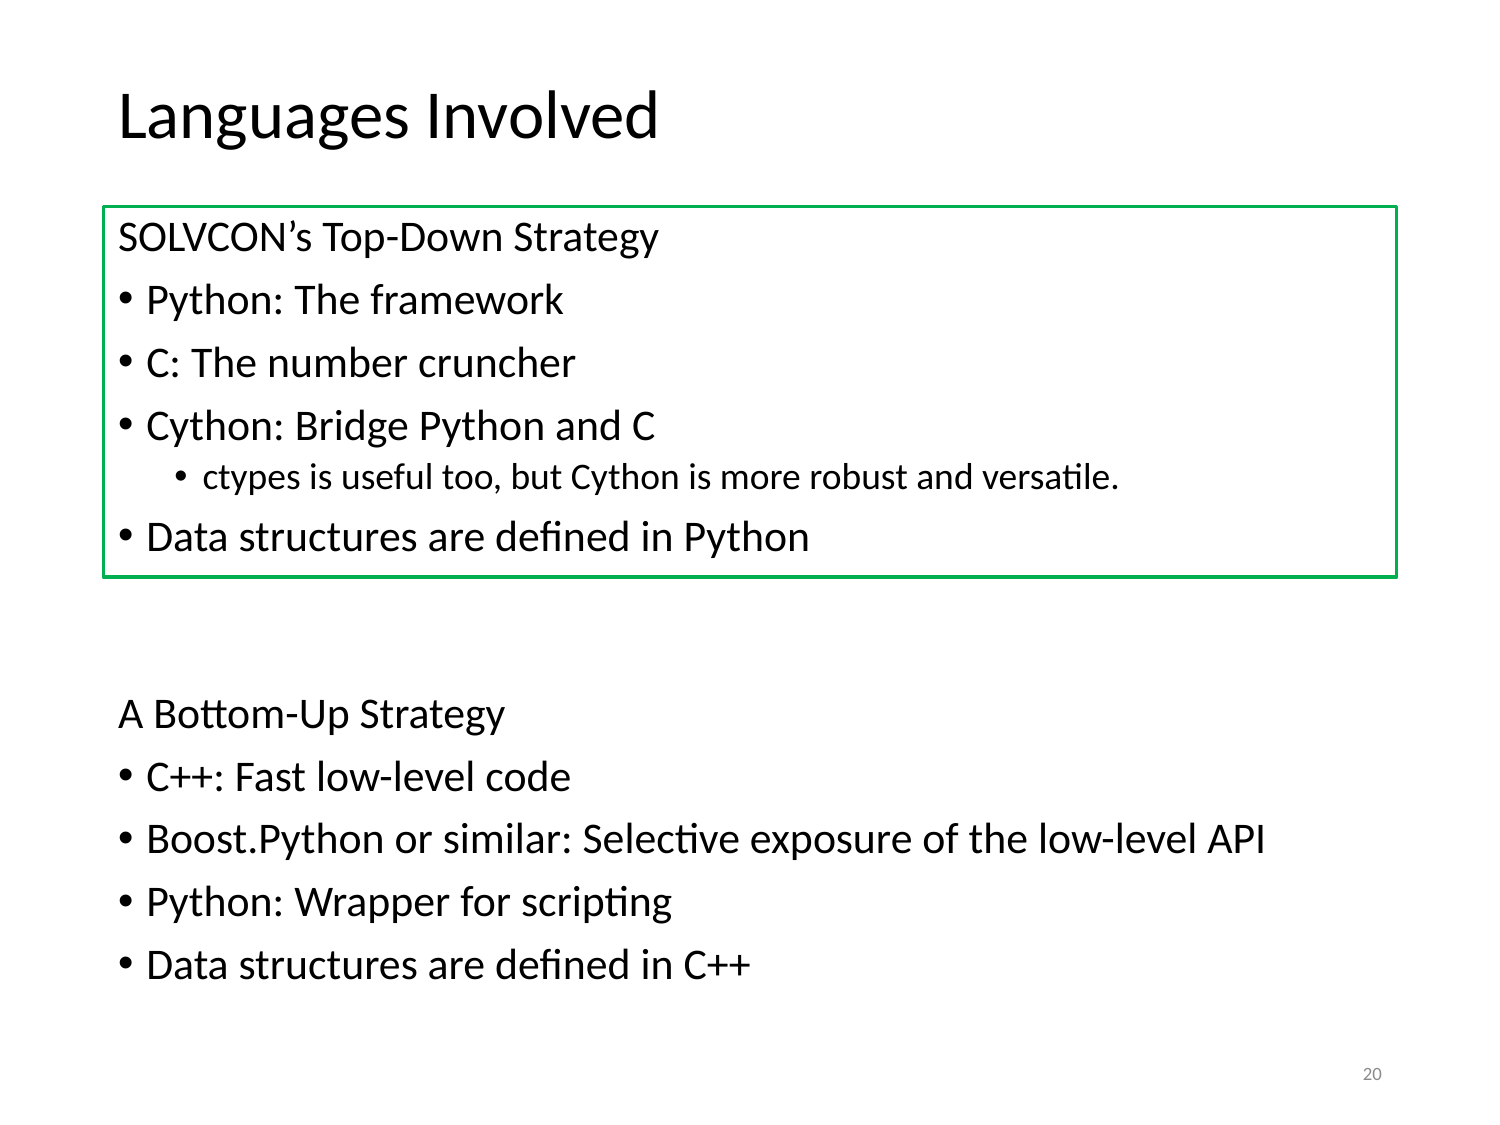

# Languages Involved
SOLVCON’s Top-Down Strategy
Python: The framework
C: The number cruncher
Cython: Bridge Python and C
ctypes is useful too, but Cython is more robust and versatile.
Data structures are defined in Python
A Bottom-Up Strategy
C++: Fast low-level code
Boost.Python or similar: Selective exposure of the low-level API
Python: Wrapper for scripting
Data structures are defined in C++
20